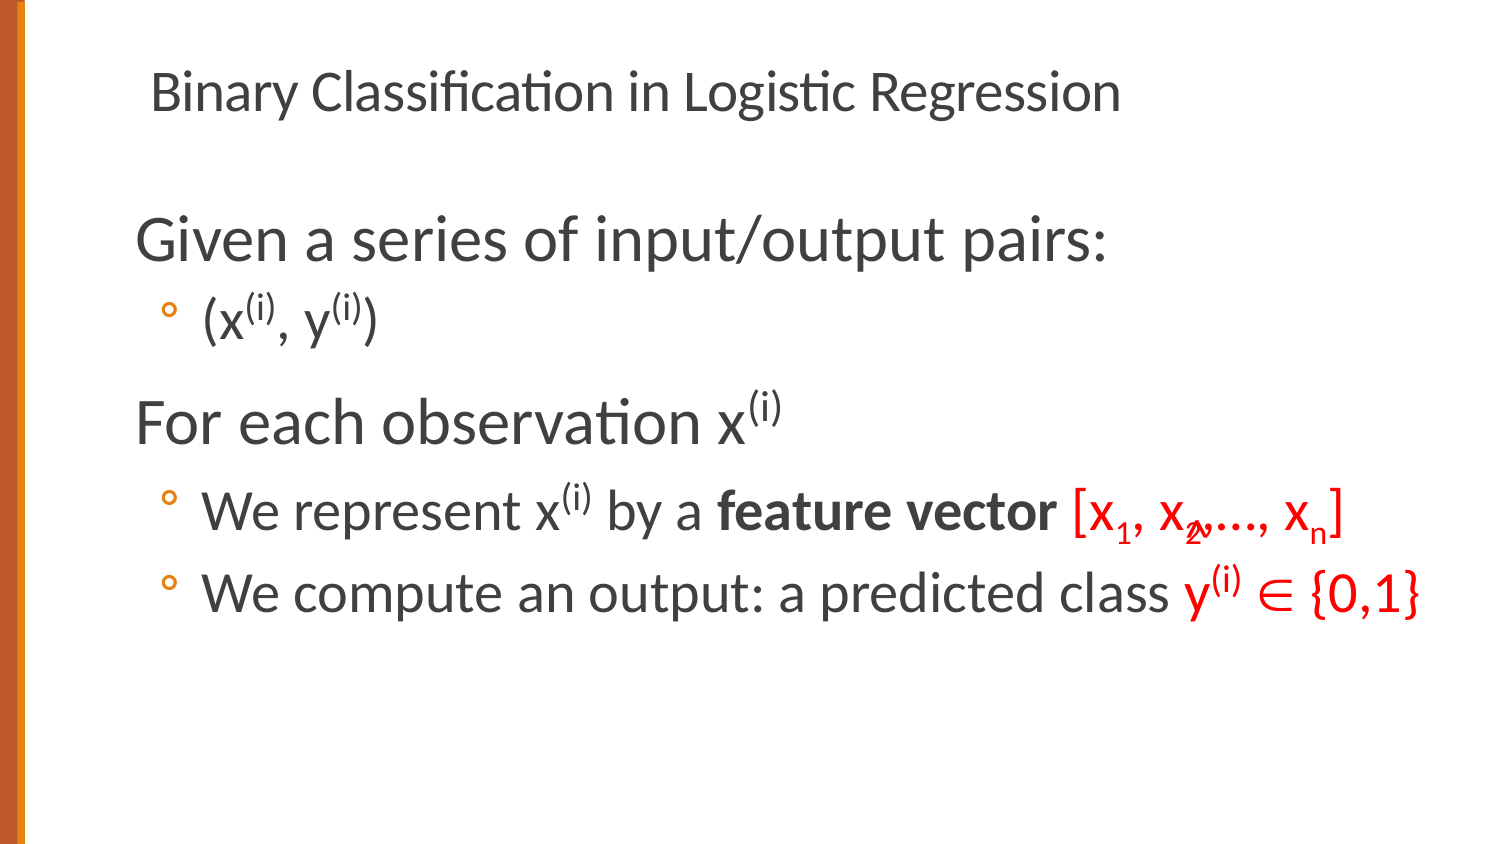

# Binary Classification in Logistic Regression
Given a series of input/output pairs:
(x(i), y(i))
For each observation x(i)
We represent x(i) by a feature vector [x1, x2,…, xn]
We compute an output: a predicted class y(i) ∈ {0,1}
^